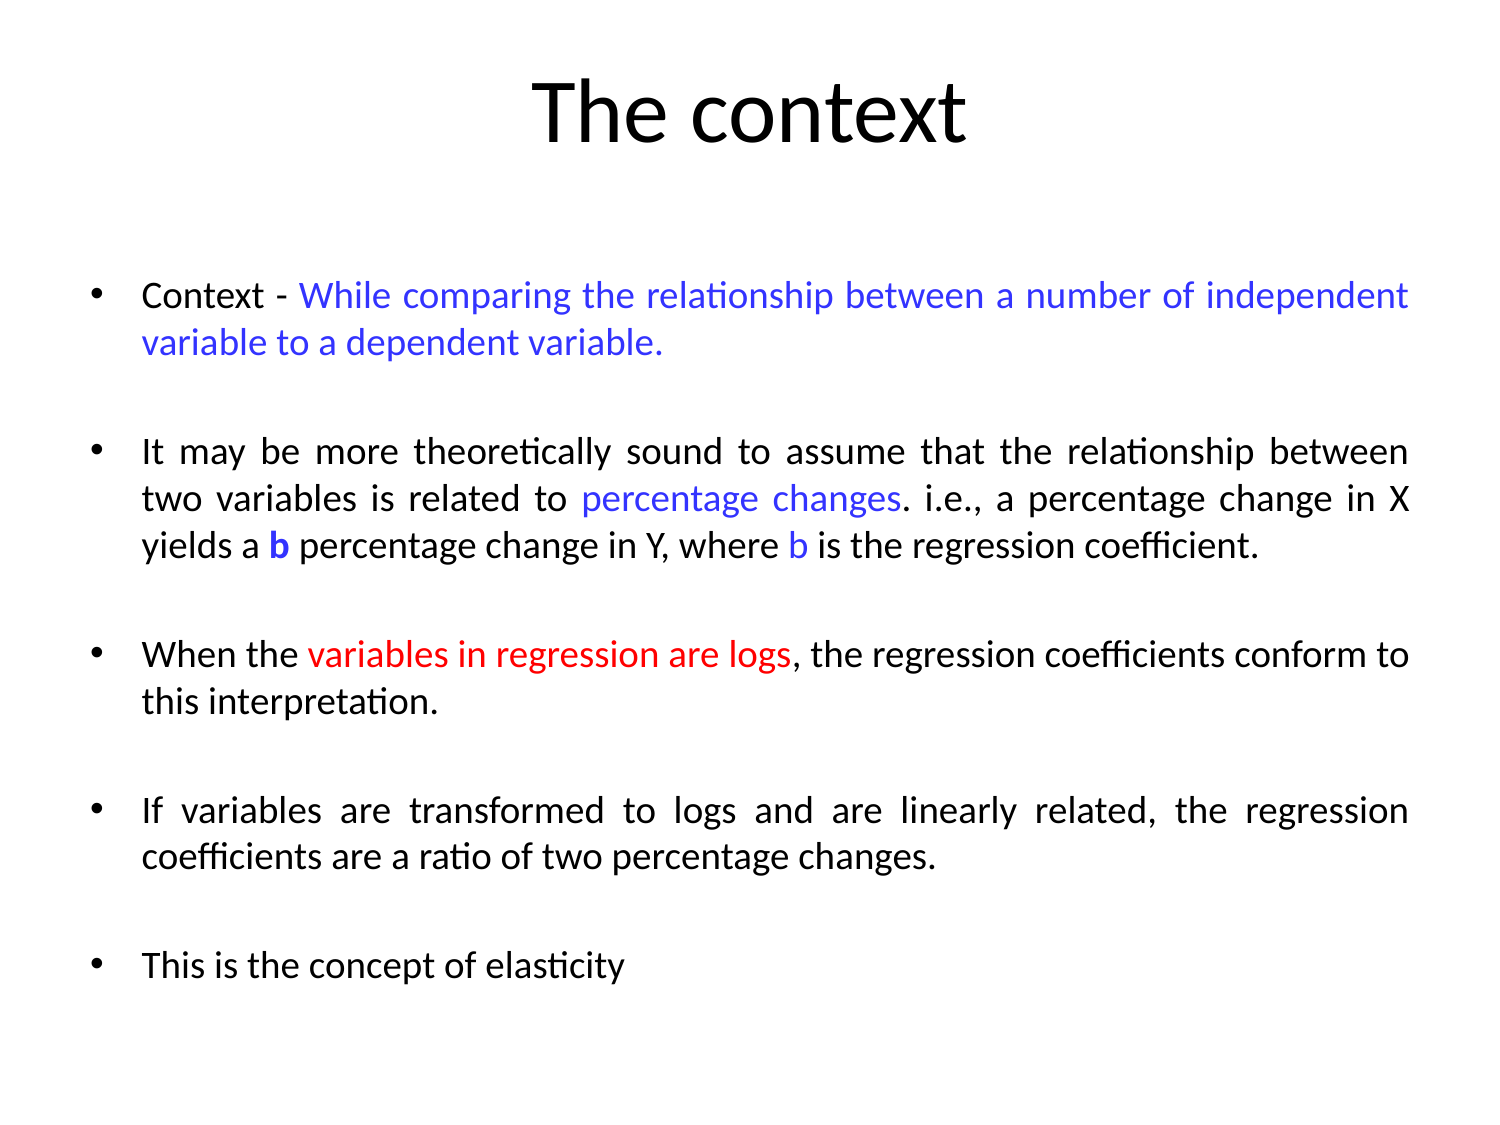

# The context
Context - While comparing the relationship between a number of independent variable to a dependent variable.

It may be more theoretically sound to assume that the relationship between two variables is related to percentage changes. i.e., a percentage change in X yields a b percentage change in Y, where b is the regression coefficient.

When the variables in regression are logs, the regression coefficients conform to this interpretation.

If variables are transformed to logs and are linearly related, the regression coefficients are a ratio of two percentage changes.

This is the concept of elasticity